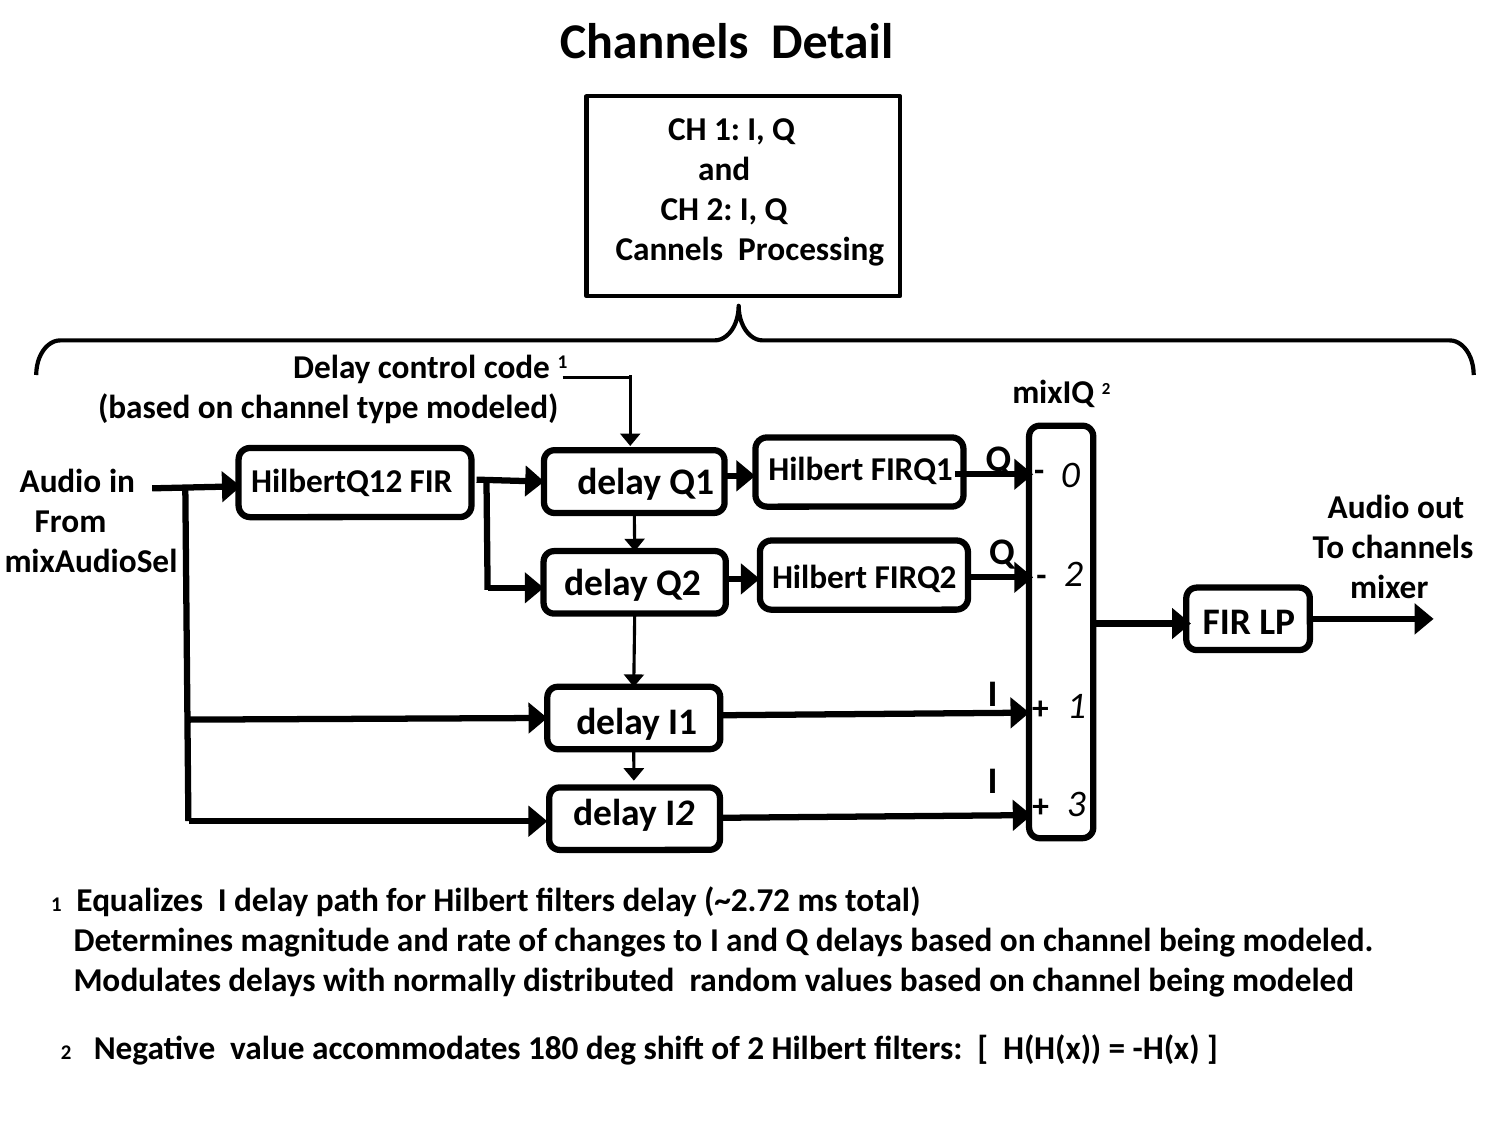

Channels  Detail

       CH 1: I, Q
           and
      CH 2: I, Q
Cannels  Processing
                          Delay control code 1
(based on channel type modeled)
   mixIQ 2

Q

Hilbert FIRQ1
   -
0

delay Q1

  Audio in
    From
mixAudioSel
HilbertQ12 FIR
  Audio out
To channels
     mixer
Q

2
   -
Hilbert FIRQ2
delay Q2

FIR LP
I
1
   +

delay I1
I
3
   +
delay I2

1  Equalizes  I delay path for Hilbert filters delay (~2.72 ms total)
   Determines magnitude and rate of changes to I and Q delays based on channel being modeled.
   Modulates delays with normally distributed  random values based on channel being modeled
   2   Negative  value accommodates 180 deg shift of 2 Hilbert filters:  [  H(H(x)) = -H(x) ]